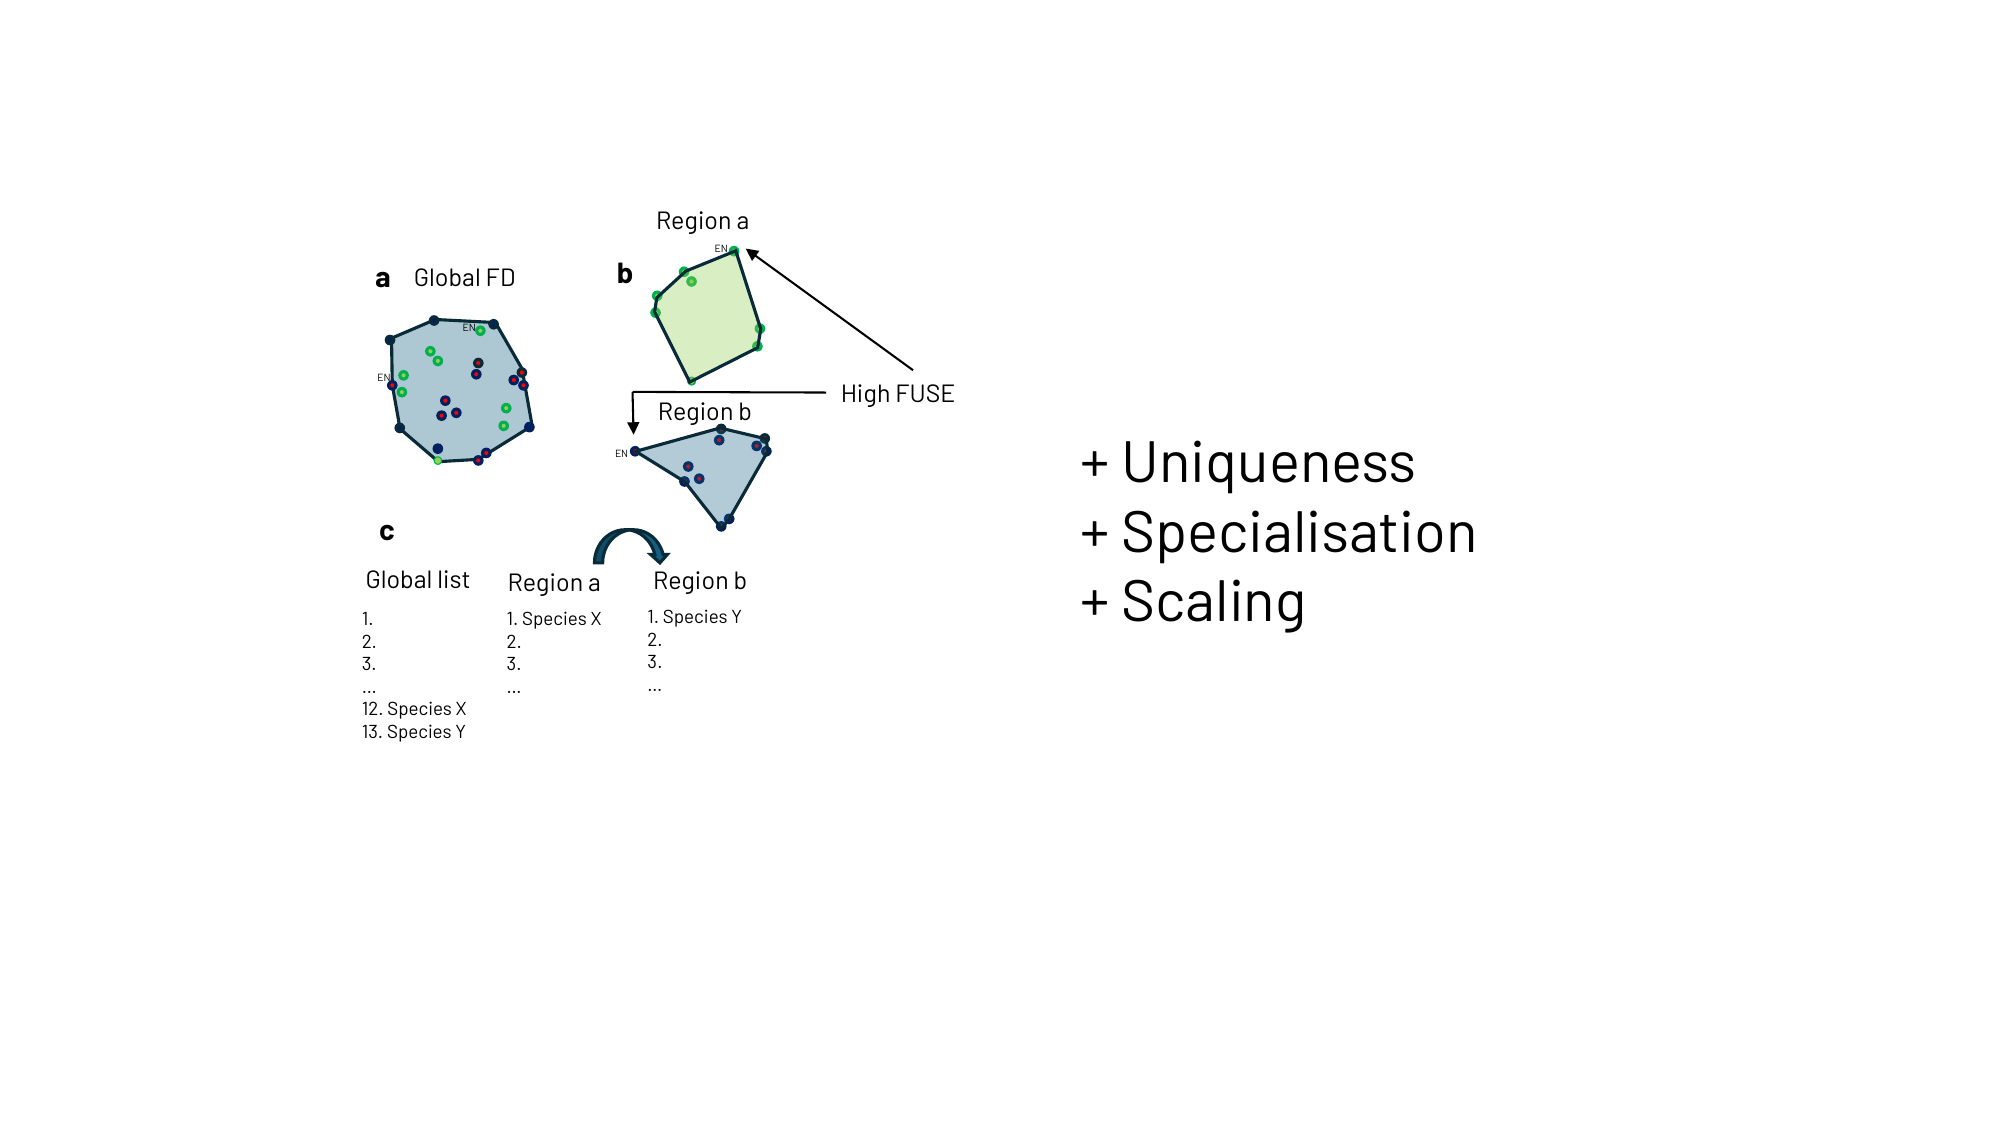

Region a
EN

b
a
Global FD
EN

EN

High FUSE
Region b

EN
c

Region b
1. Species Y
2.
3.
…
Region a
1. Species X
2.
3.
…
Global list
1.
2.
3.
…
12. Species X
13. Species Y
+ Uniqueness
+ Specialisation
+ Scaling